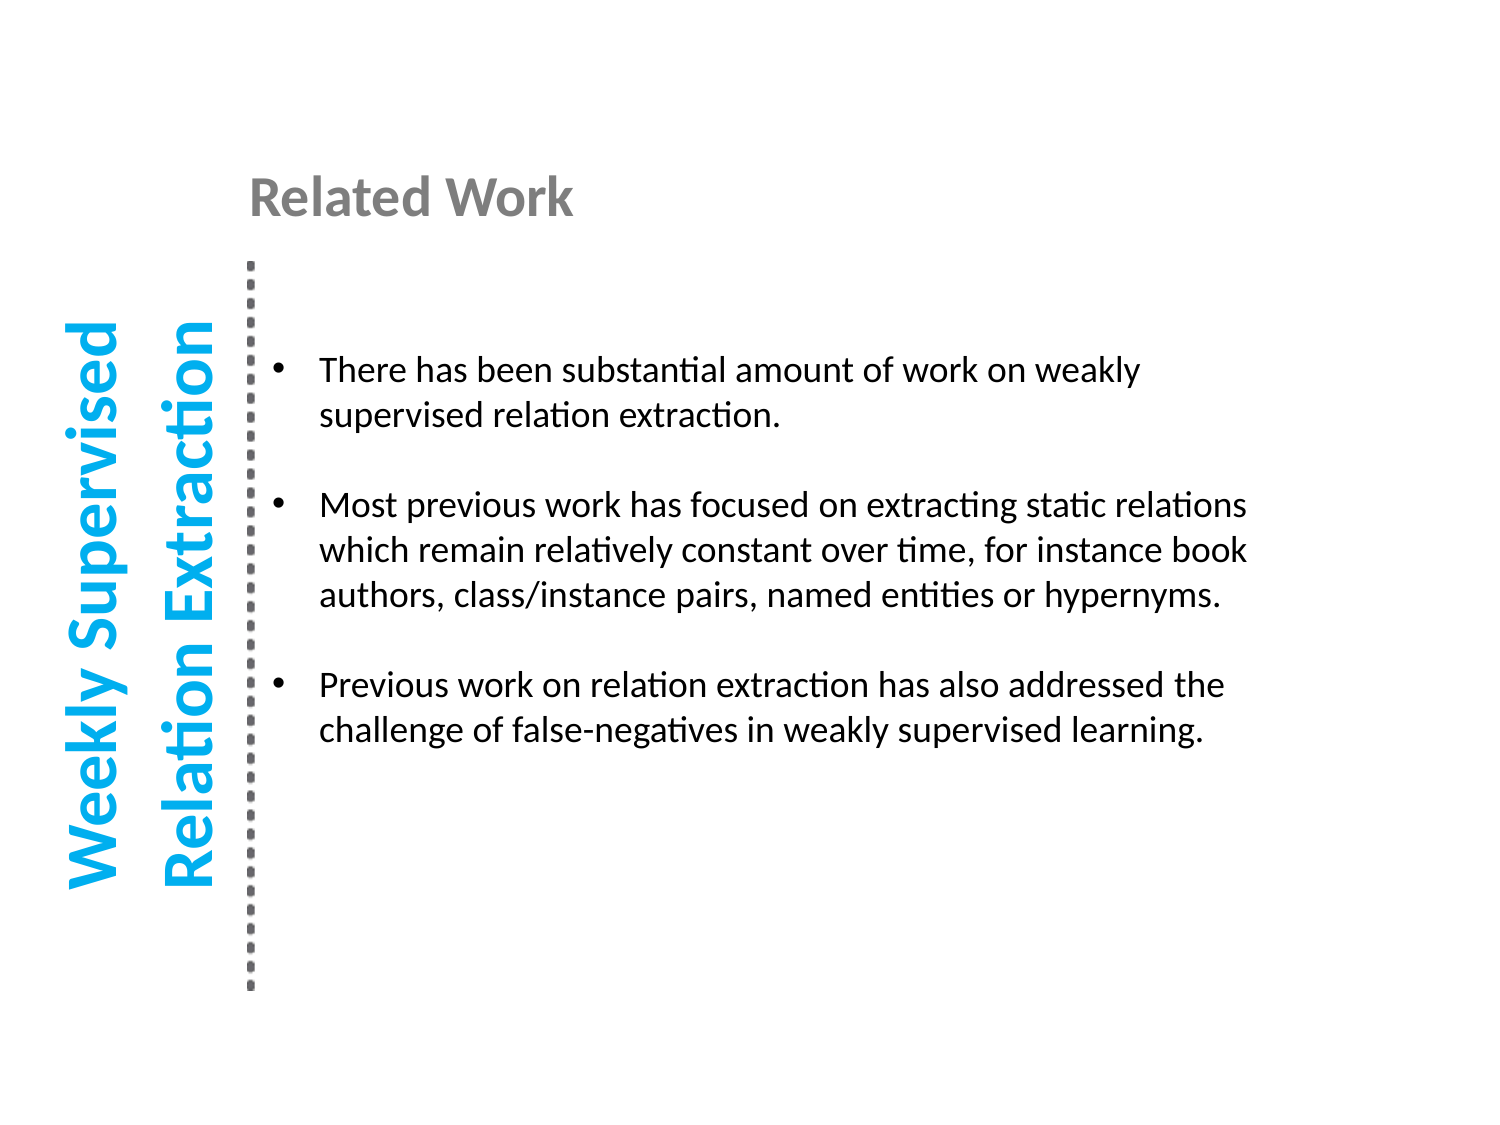

Related Work

There has been substantial amount of work on weakly supervised relation extraction.

Most previous work has focused on extracting static relations which remain relatively constant over time, for instance book authors, class/instance pairs, named entities or hypernyms.

Previous work on relation extraction has also addressed the challenge of false-negatives in weakly supervised learning.
Weekly Supervised Relation Extraction